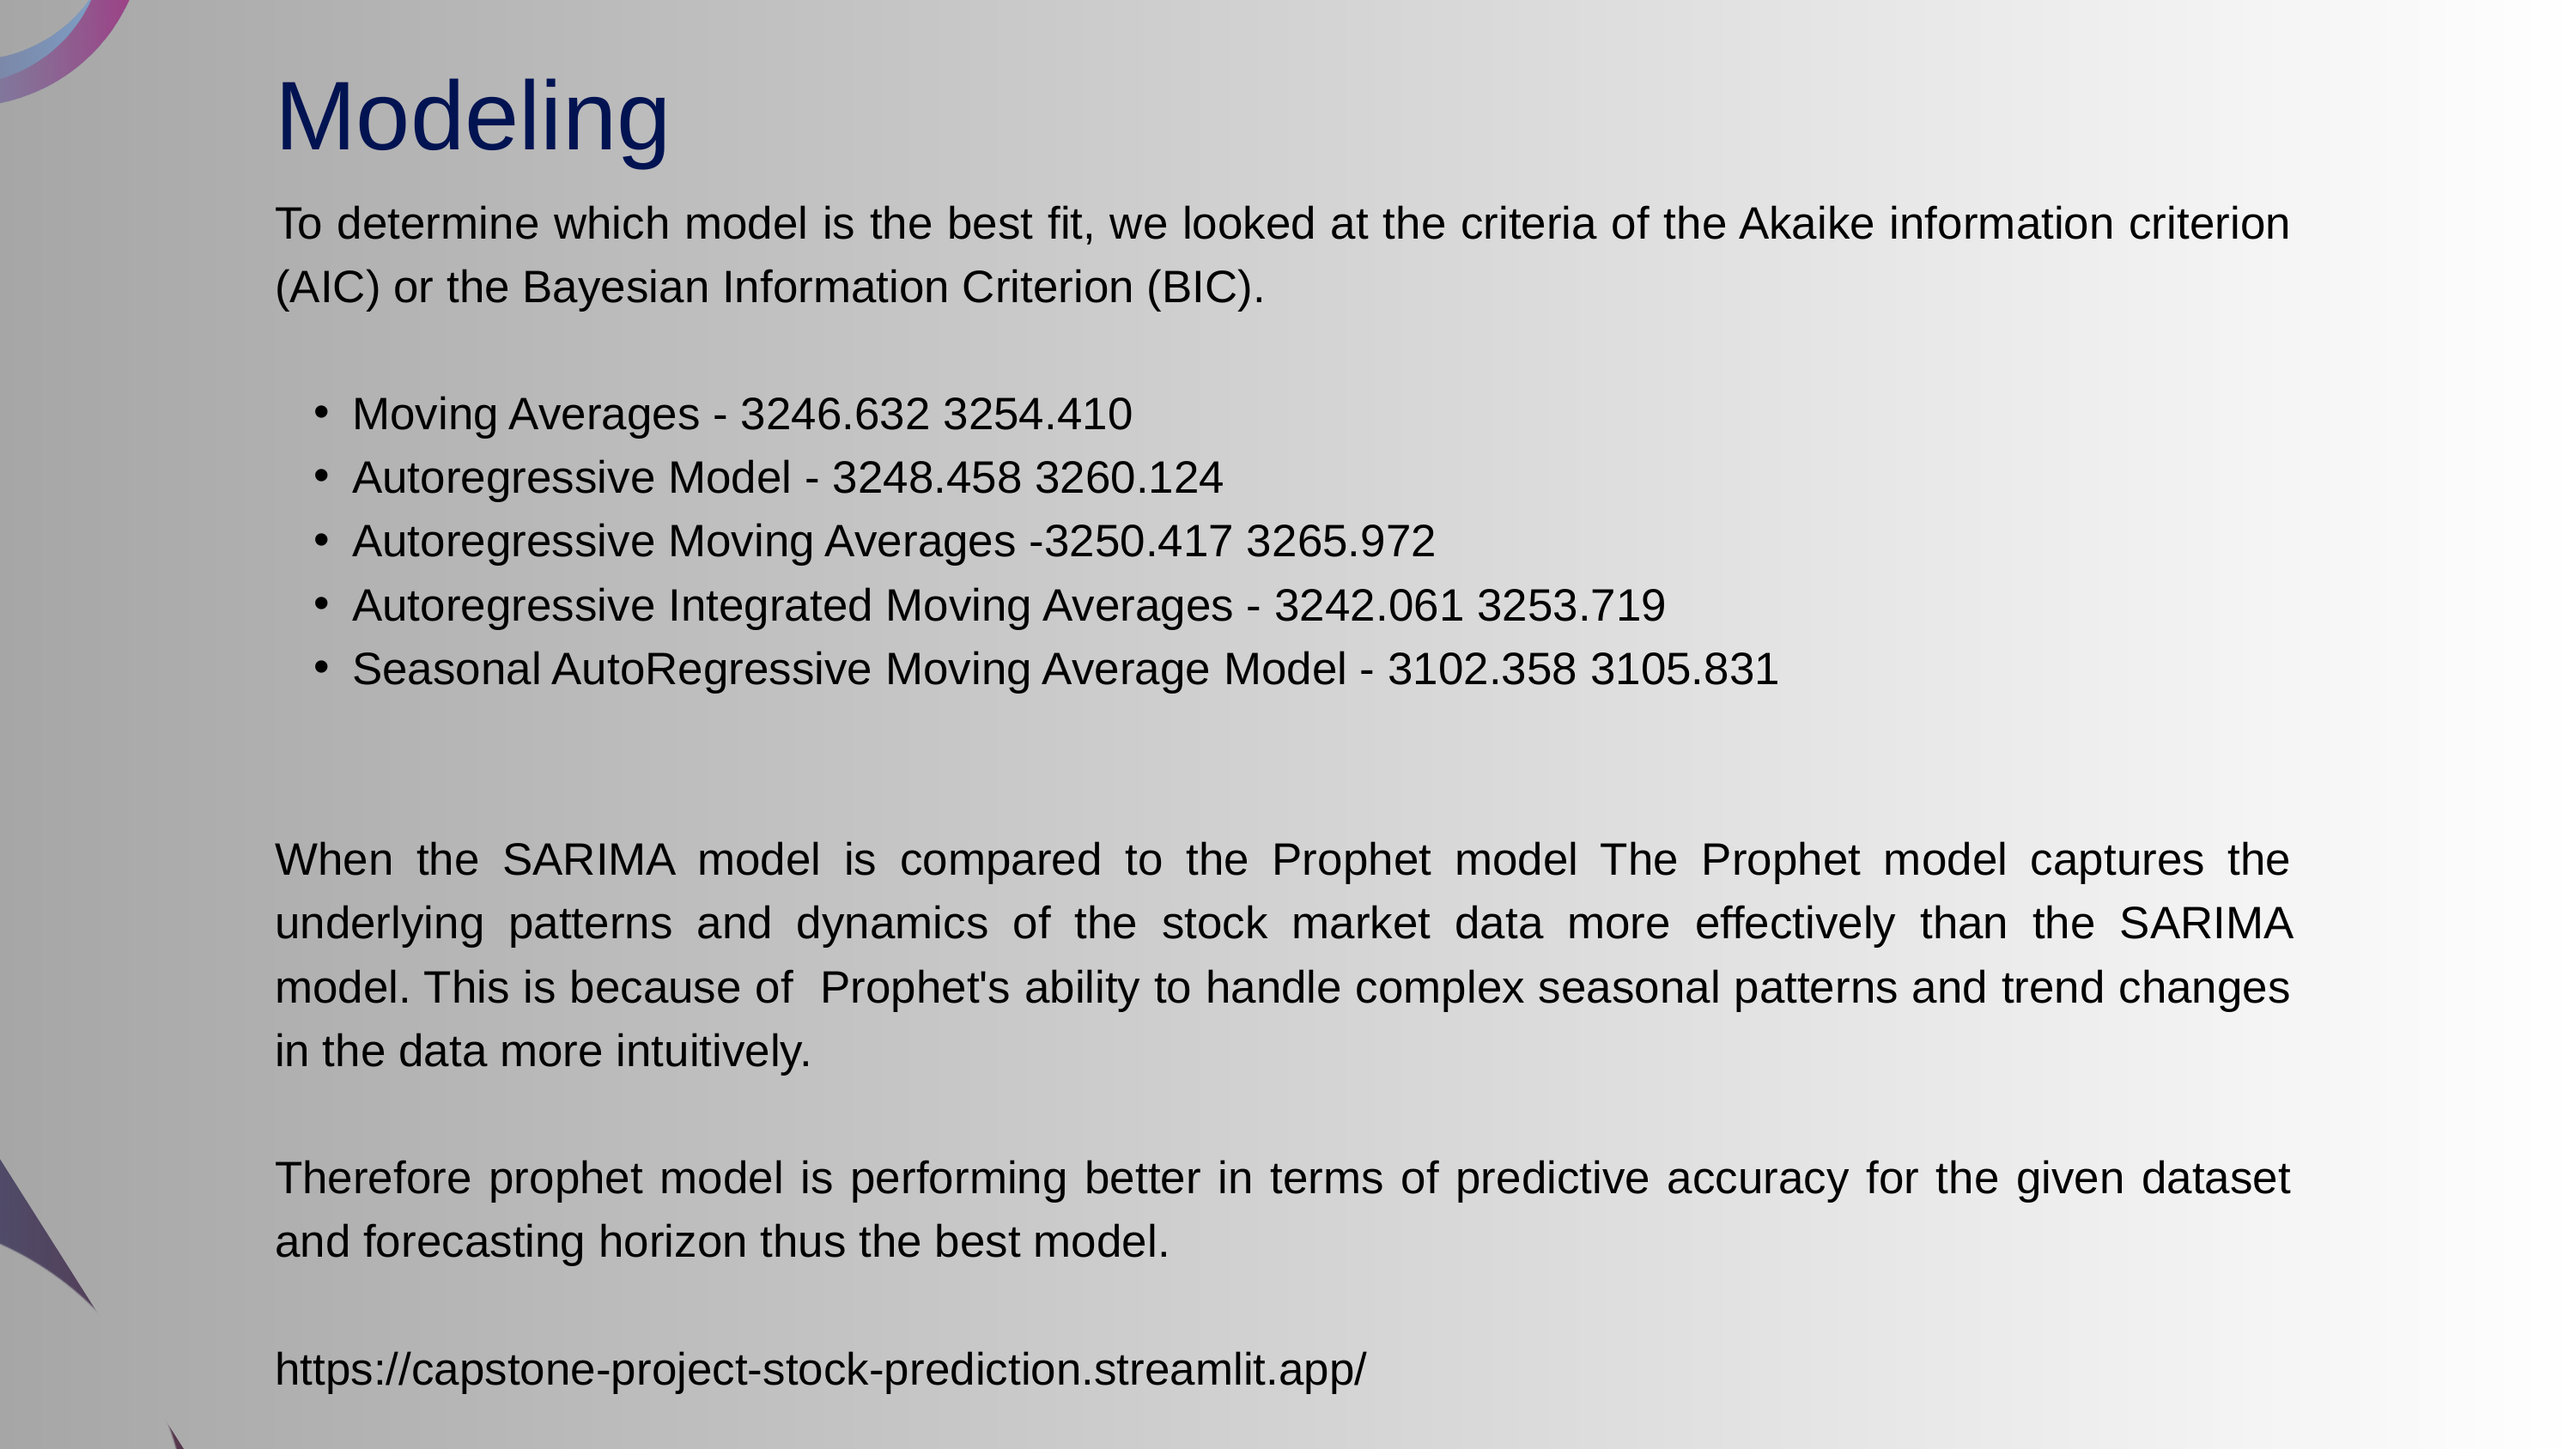

Modeling

To determine which model is the best fit, we looked at the criteria of the Akaike information criterion (AIC) or the Bayesian Information Criterion (BIC).

Moving Averages - 3246.632 3254.410
Autoregressive Model - 3248.458 3260.124
Autoregressive Moving Averages -3250.417 3265.972
Autoregressive Integrated Moving Averages - 3242.061 3253.719
Seasonal AutoRegressive Moving Average Model - 3102.358 3105.831

When the SARIMA model is compared to the Prophet model The Prophet model captures the underlying patterns and dynamics of the stock market data more effectively than the SARIMA model. This is because of  Prophet's ability to handle complex seasonal patterns and trend changes in the data more intuitively.

Therefore prophet model is performing better in terms of predictive accuracy for the given dataset and forecasting horizon thus the best model.

https://capstone-project-stock-prediction.streamlit.app/